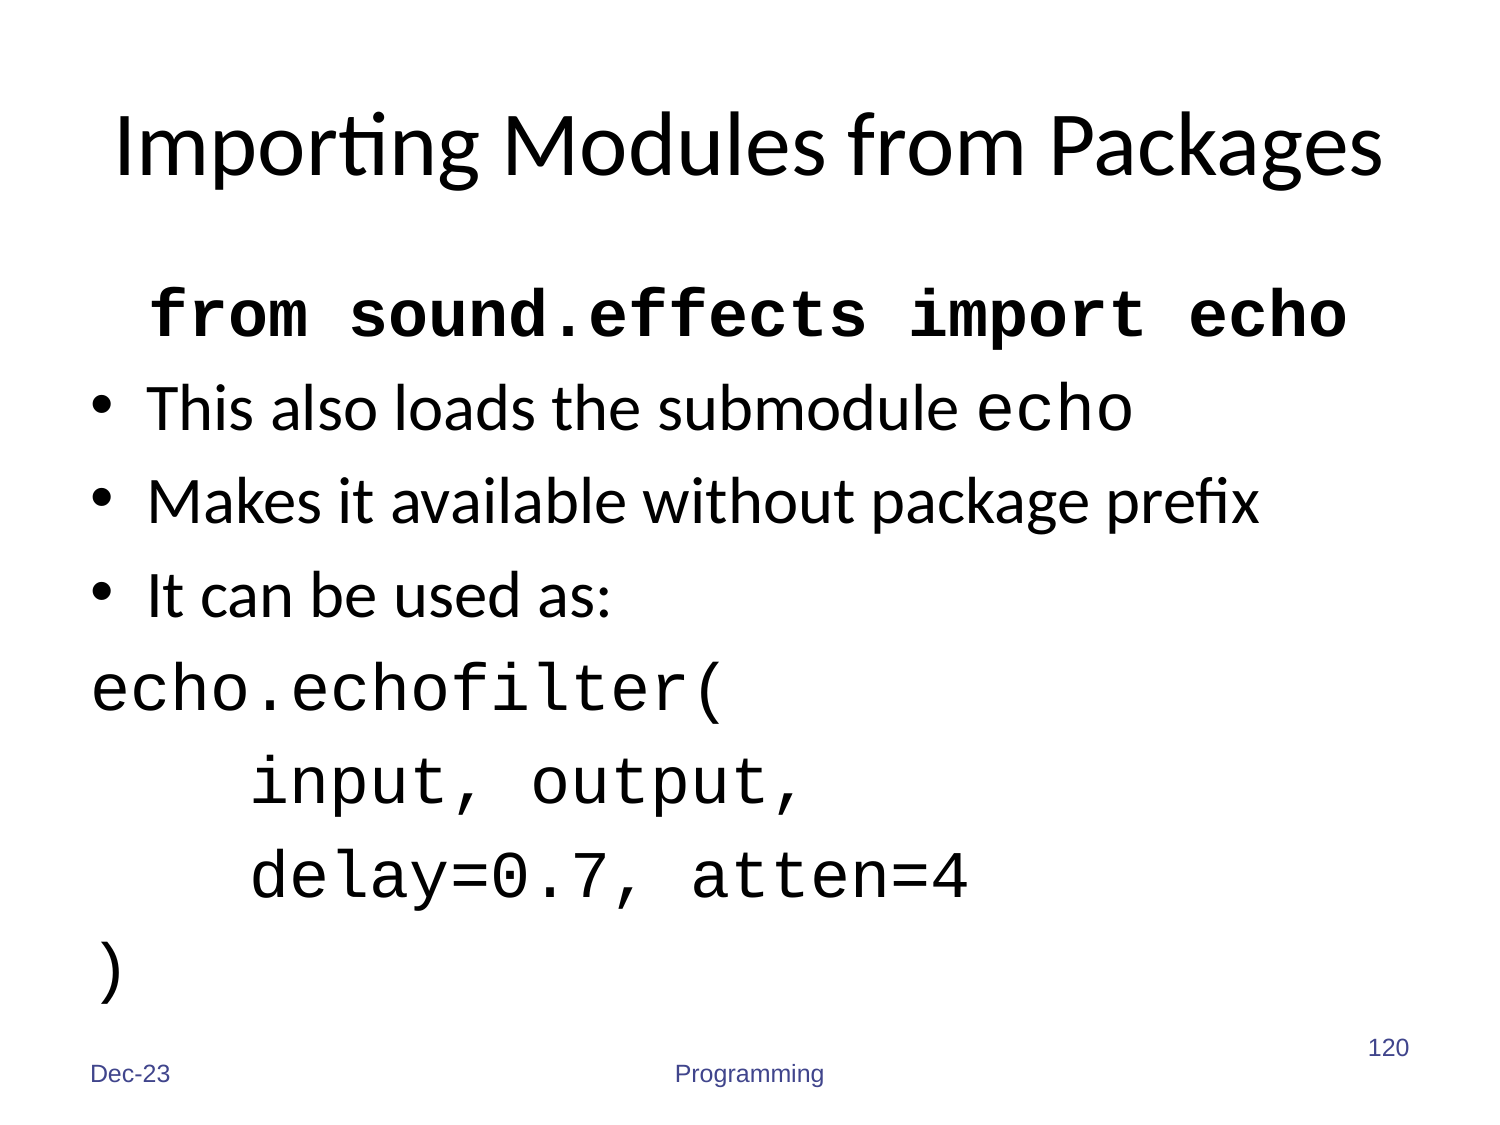

# Importing Modules from Packages
from sound.effects import echo
This also loads the submodule echo
Makes it available without package prefix
It can be used as:
echo.echofilter(
    input, output,
    delay=0.7, atten=4
)
120
Dec-23
Programming